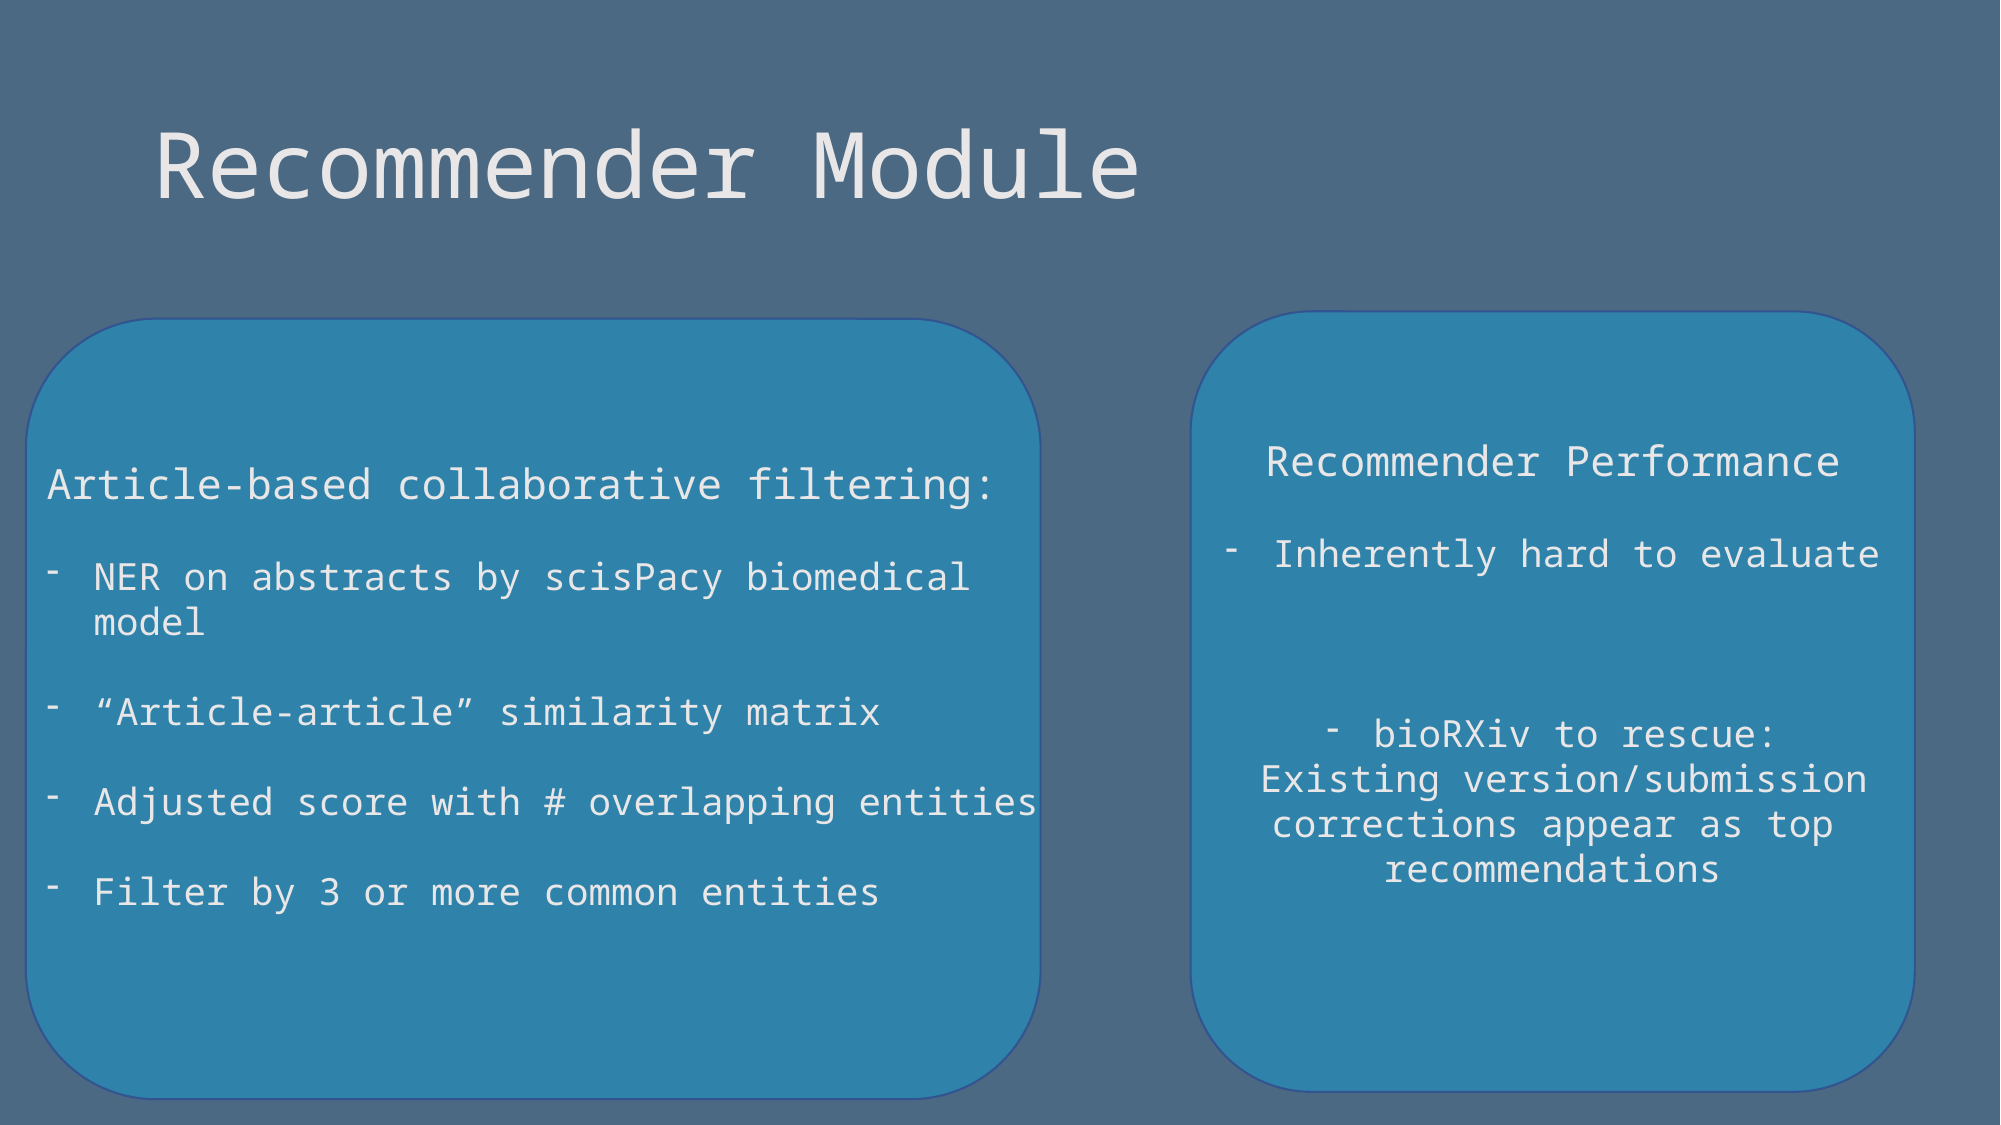

# Recommender Module

Recommender Performance

Inherently hard to evaluate

bioRXiv to rescue:
 Existing version/submission corrections appear as top recommendations

Article-based collaborative filtering:

NER on abstracts by scisPacy biomedical model

“Article-article” similarity matrix

Adjusted score with # overlapping entities

Filter by 3 or more common entities